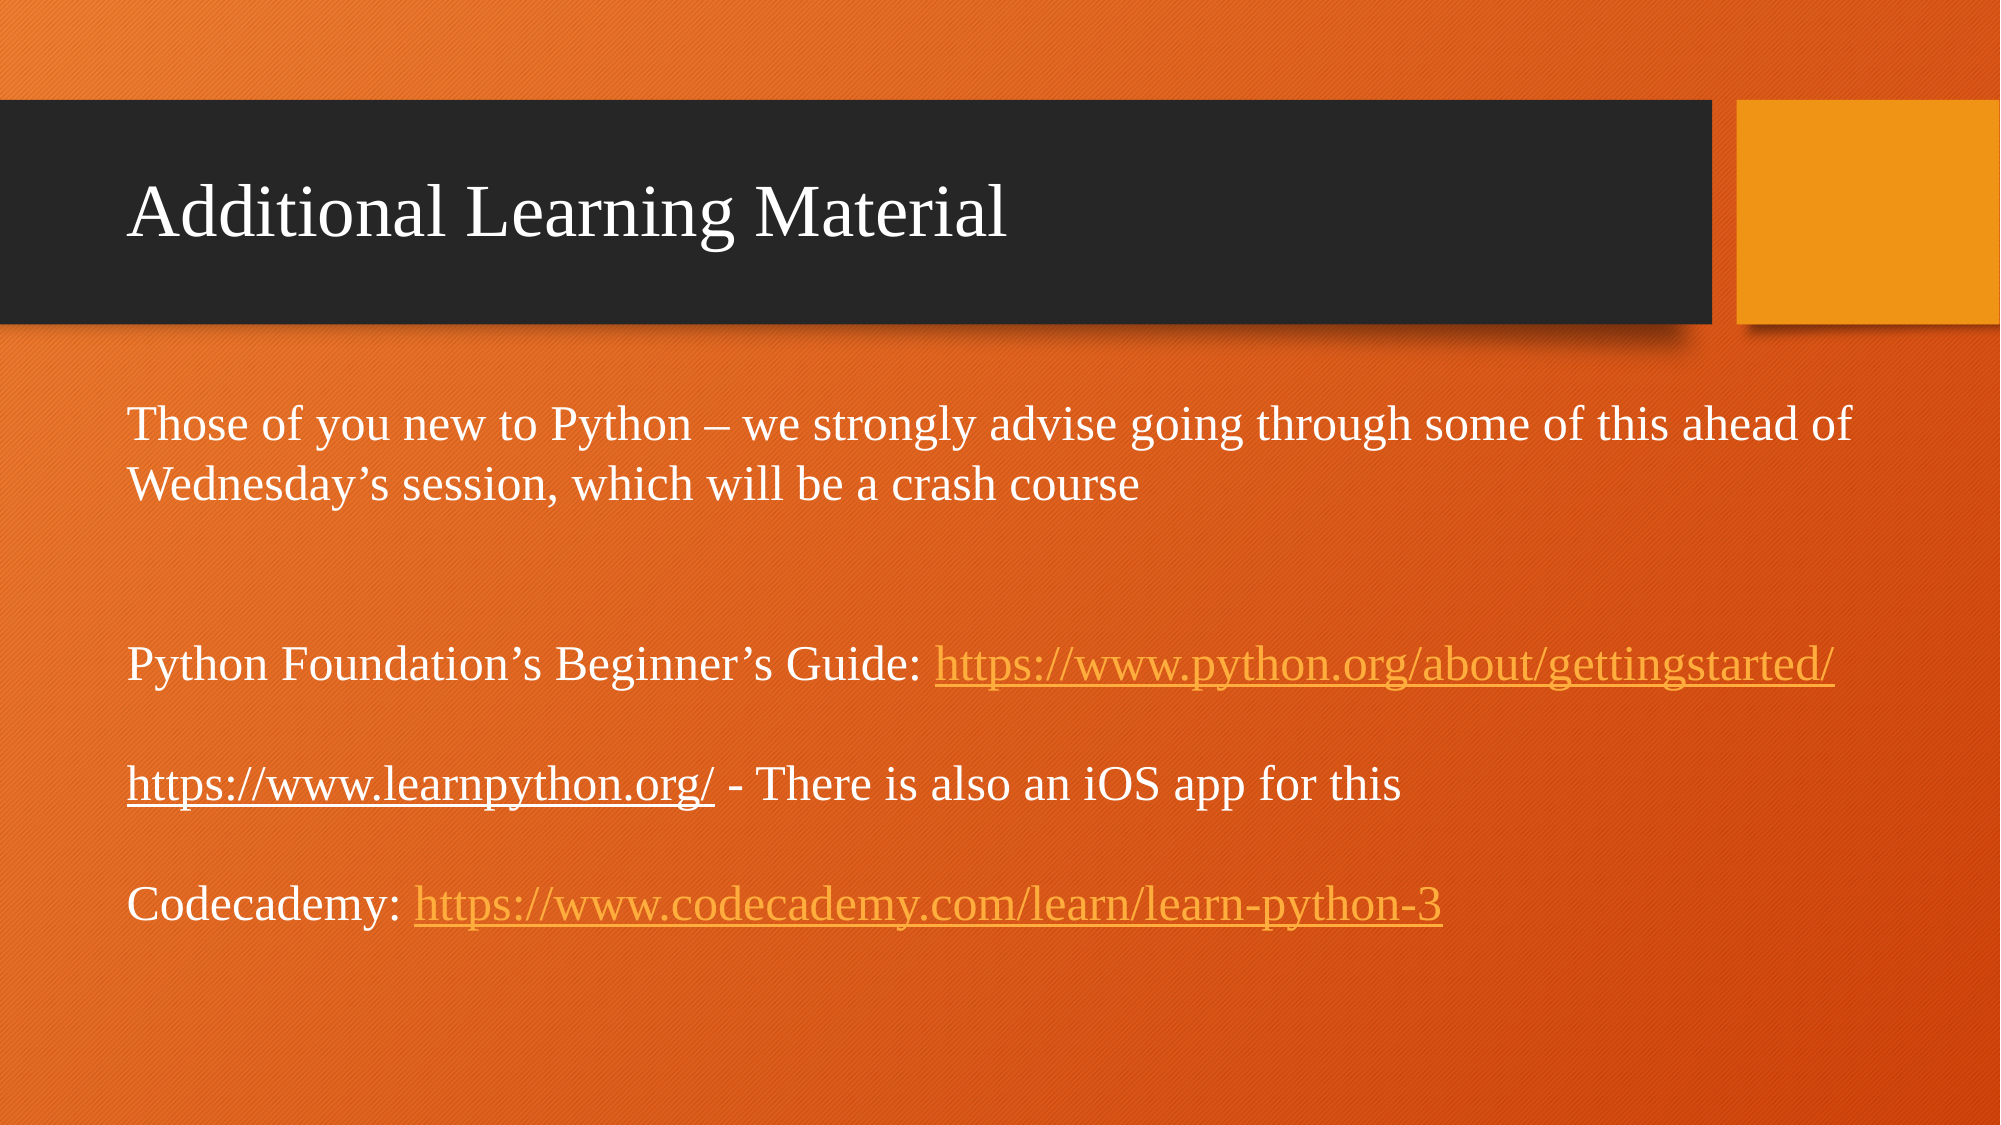

# Additional Learning Material
Those of you new to Python – we strongly advise going through some of this ahead of Wednesday’s session, which will be a crash course

Python Foundation’s Beginner’s Guide: https://www.python.org/about/gettingstarted/

https://www.learnpython.org/ - There is also an iOS app for this

Codecademy: https://www.codecademy.com/learn/learn-python-3